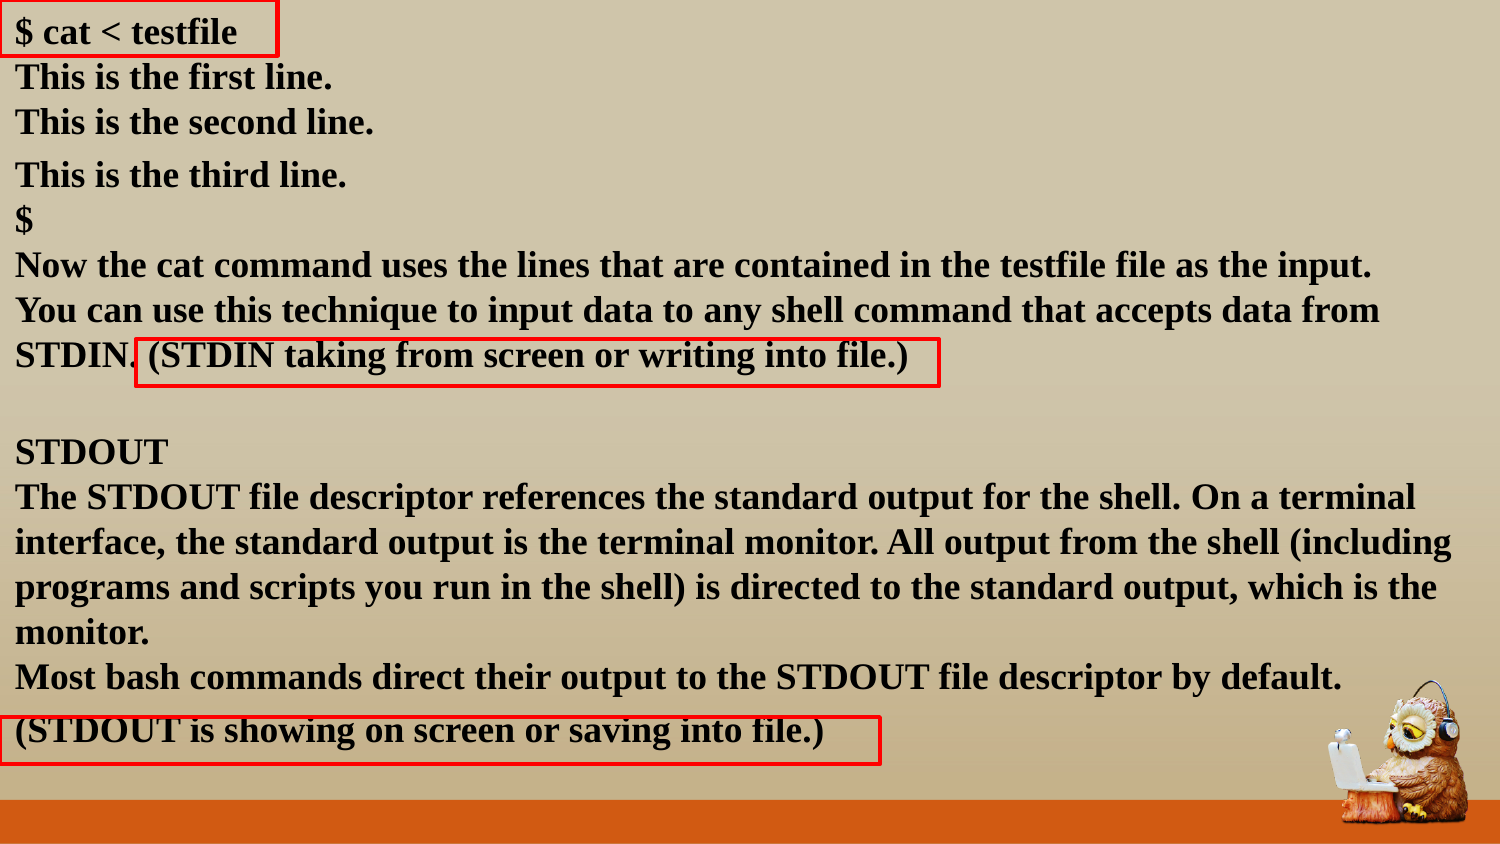

$ cat < testfile
This is the first line.
This is the second line.
This is the third line.
$
Now the cat command uses the lines that are contained in the testfile file as the input.
You can use this technique to input data to any shell command that accepts data from
STDIN. (STDIN taking from screen or writing into file.)
STDOUT
The STDOUT file descriptor references the standard output for the shell. On a terminal
interface, the standard output is the terminal monitor. All output from the shell (including
programs and scripts you run in the shell) is directed to the standard output, which is the
monitor.
Most bash commands direct their output to the STDOUT file descriptor by default.
(STDOUT is showing on screen or saving into file.)